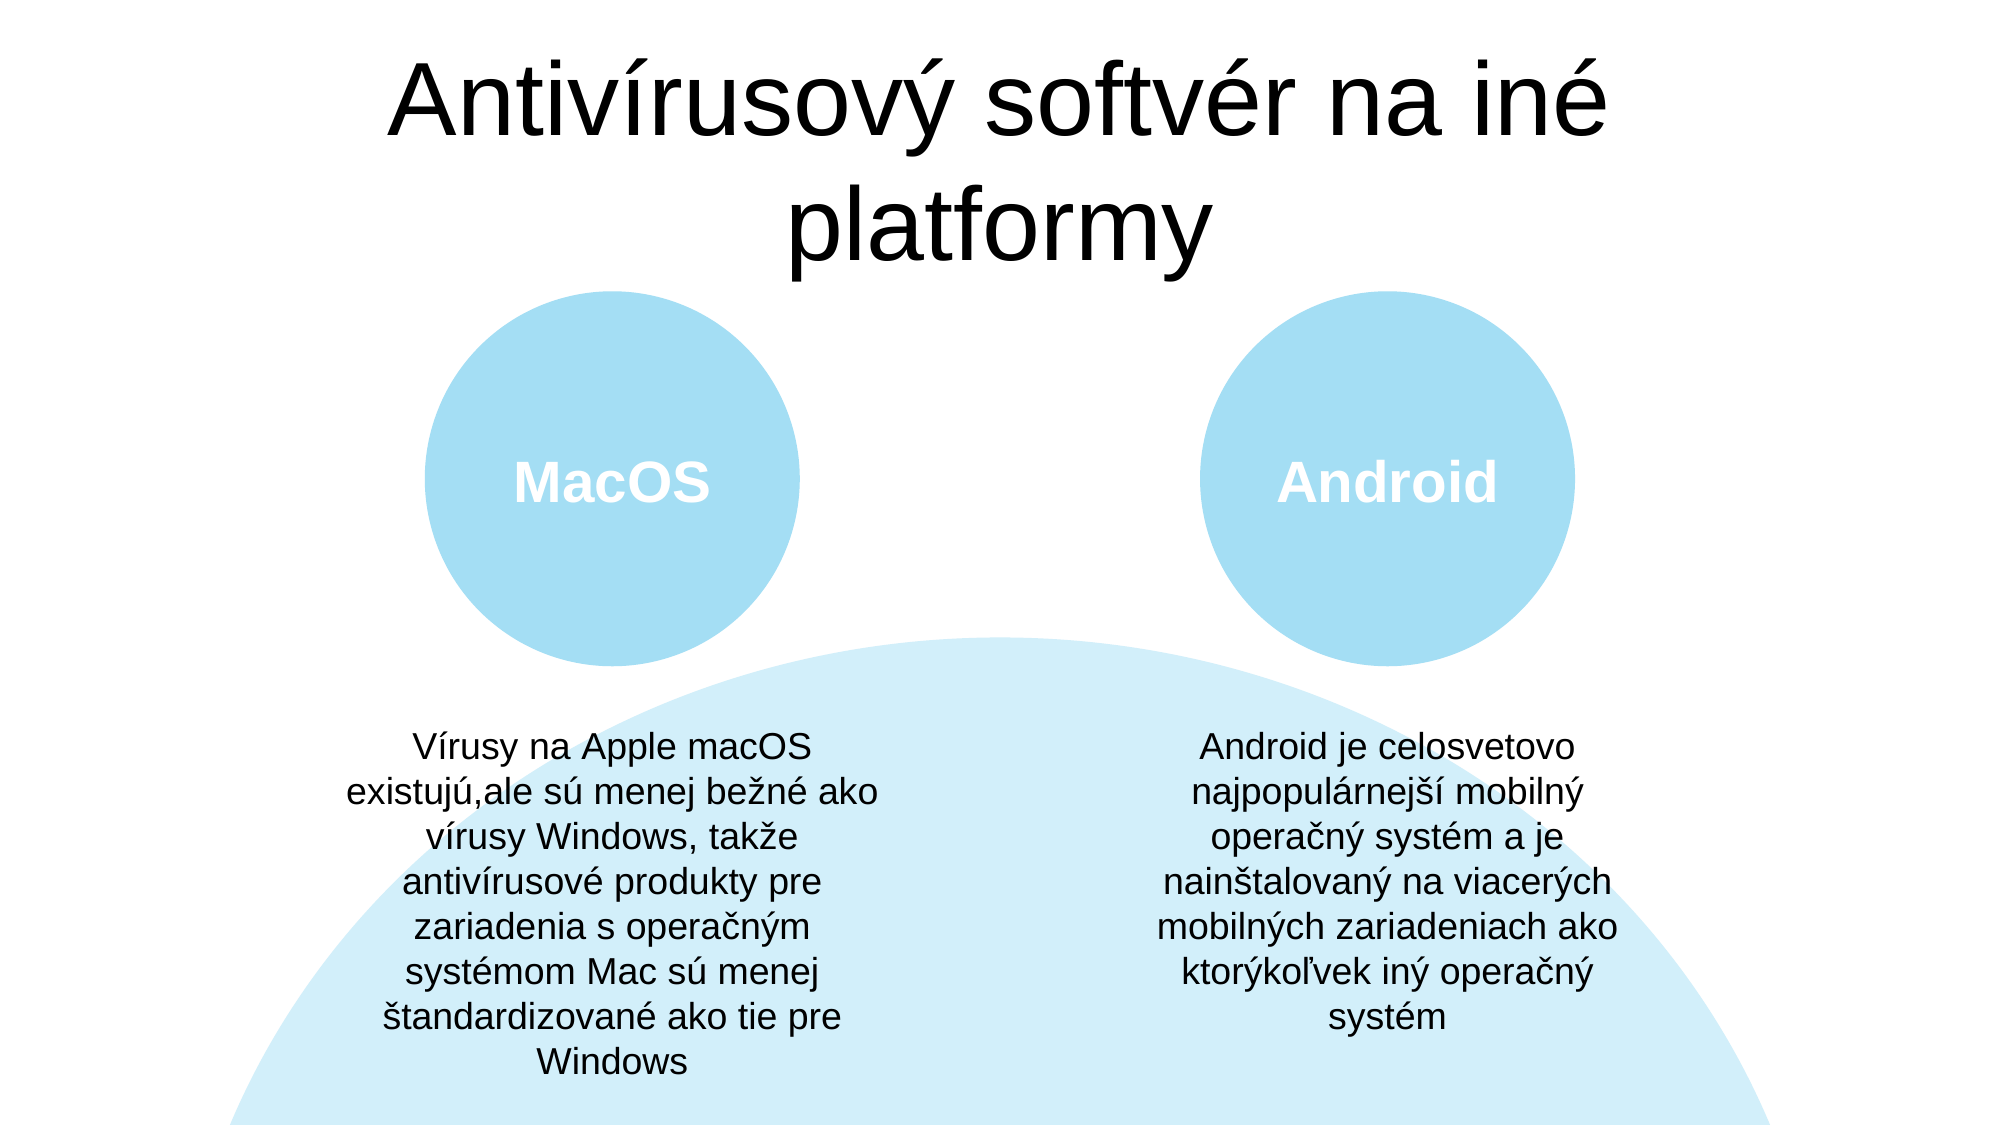

Antivírusový softvér na iné platformy
MacOS
Android

Vírusy na Apple macOS existujú,ale sú menej bežné ako vírusy Windows, takže antivírusové produkty pre zariadenia s operačným systémom Mac sú menej štandardizované ako tie pre Windows
Android je celosvetovo najpopulárnejší mobilný operačný systém a je nainštalovaný na viacerých mobilných zariadeniach ako ktorýkoľvek iný operačný systém